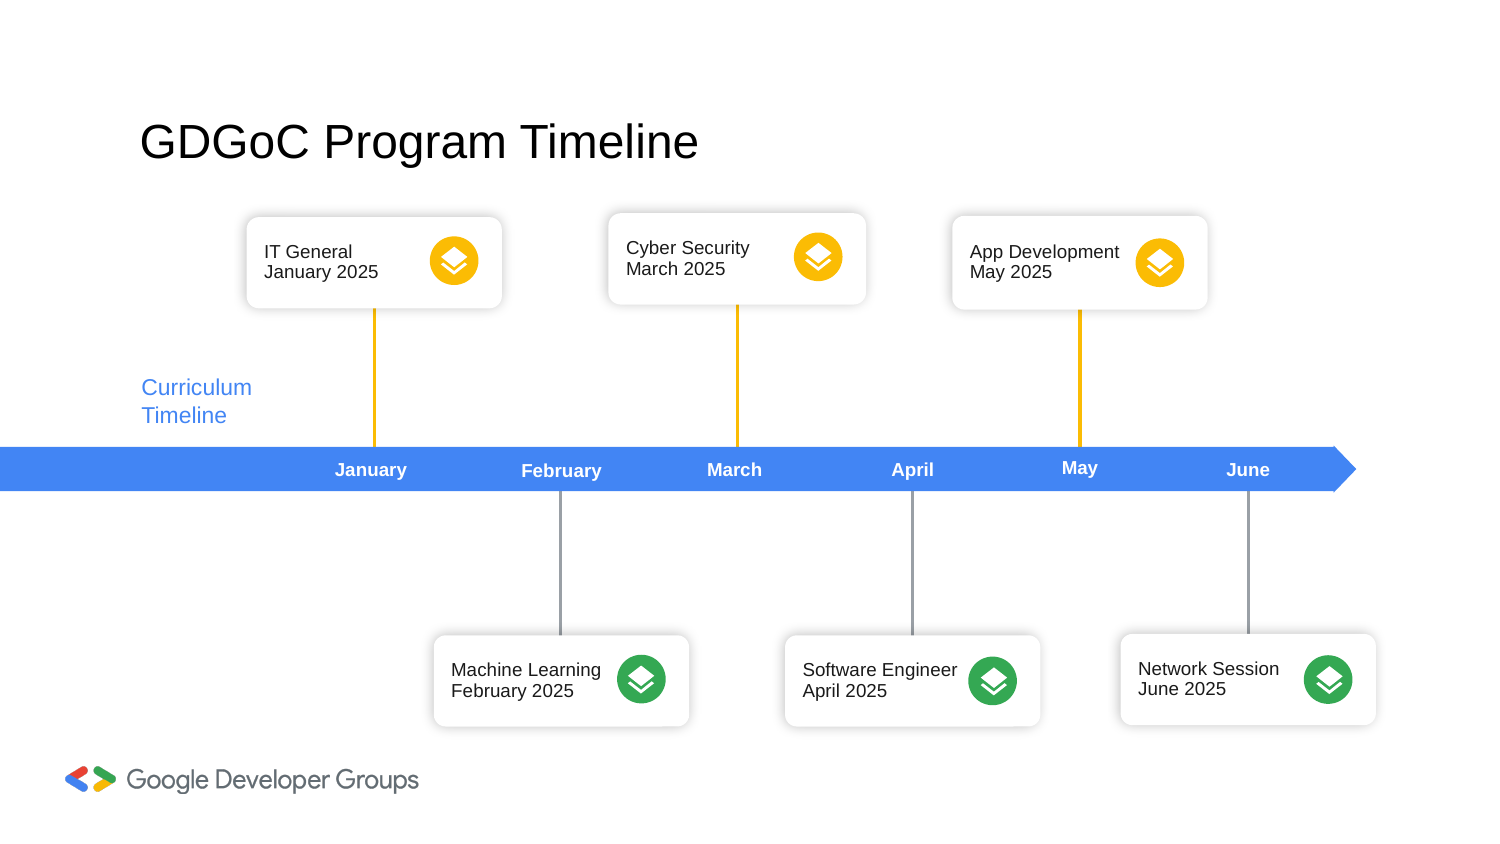

GDGoC Program Timeline
Cyber Security
March 2025
App Development
May 2025
IT General
January 2025

Curriculum Timeline
May
March
April
January
June
February

Network Session
June 2025
Software Engineer
April 2025
Machine Learning
February 2025